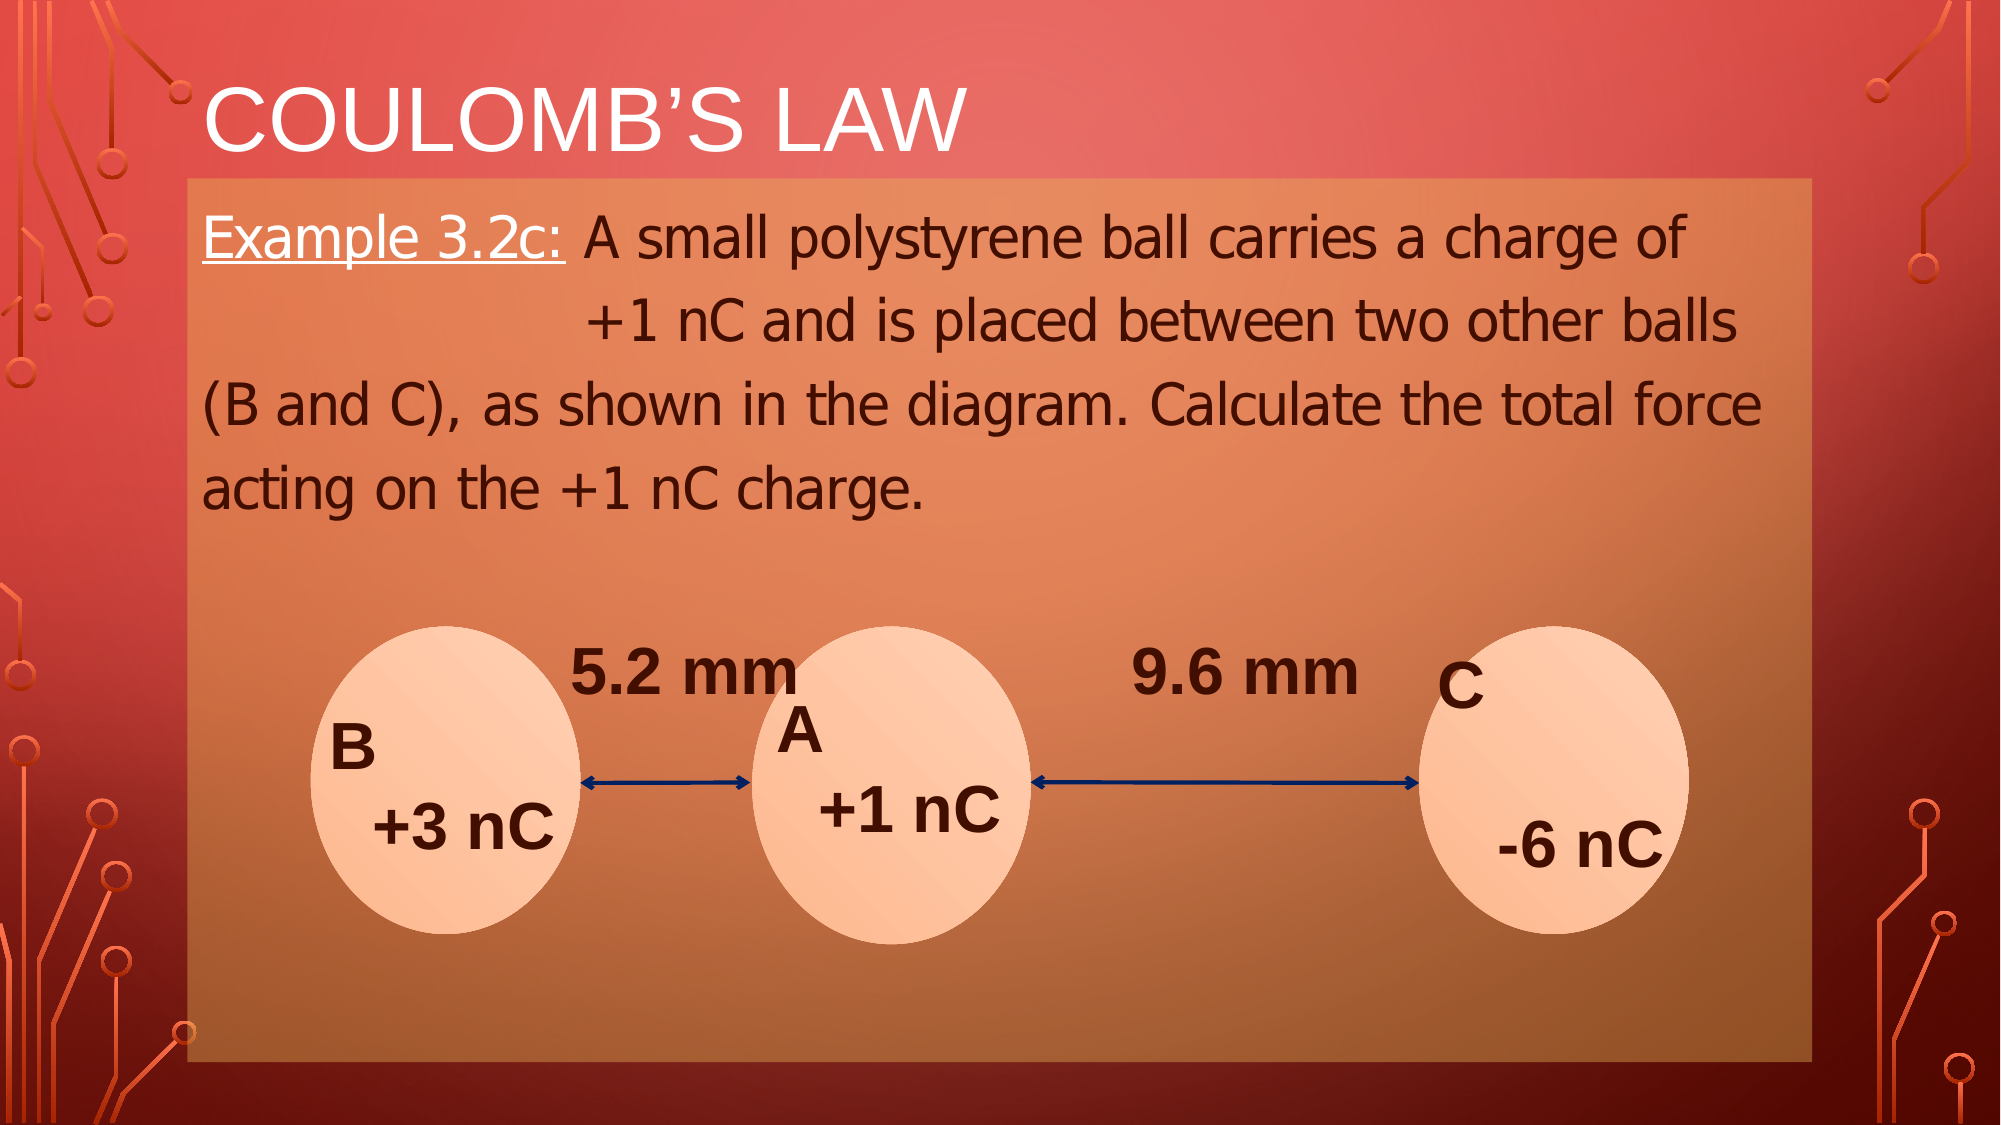

# COULOMB’s Law
Example 3.2c: A small polystyrene ball carries a charge of                            +1 nC and is placed between two other balls (B and C), as shown in the diagram. Calculate the total force acting on the +1 nC charge.

5.2 mm
9.6 mm

B             +3 nC

A             +1 nC

C                           -6 nC